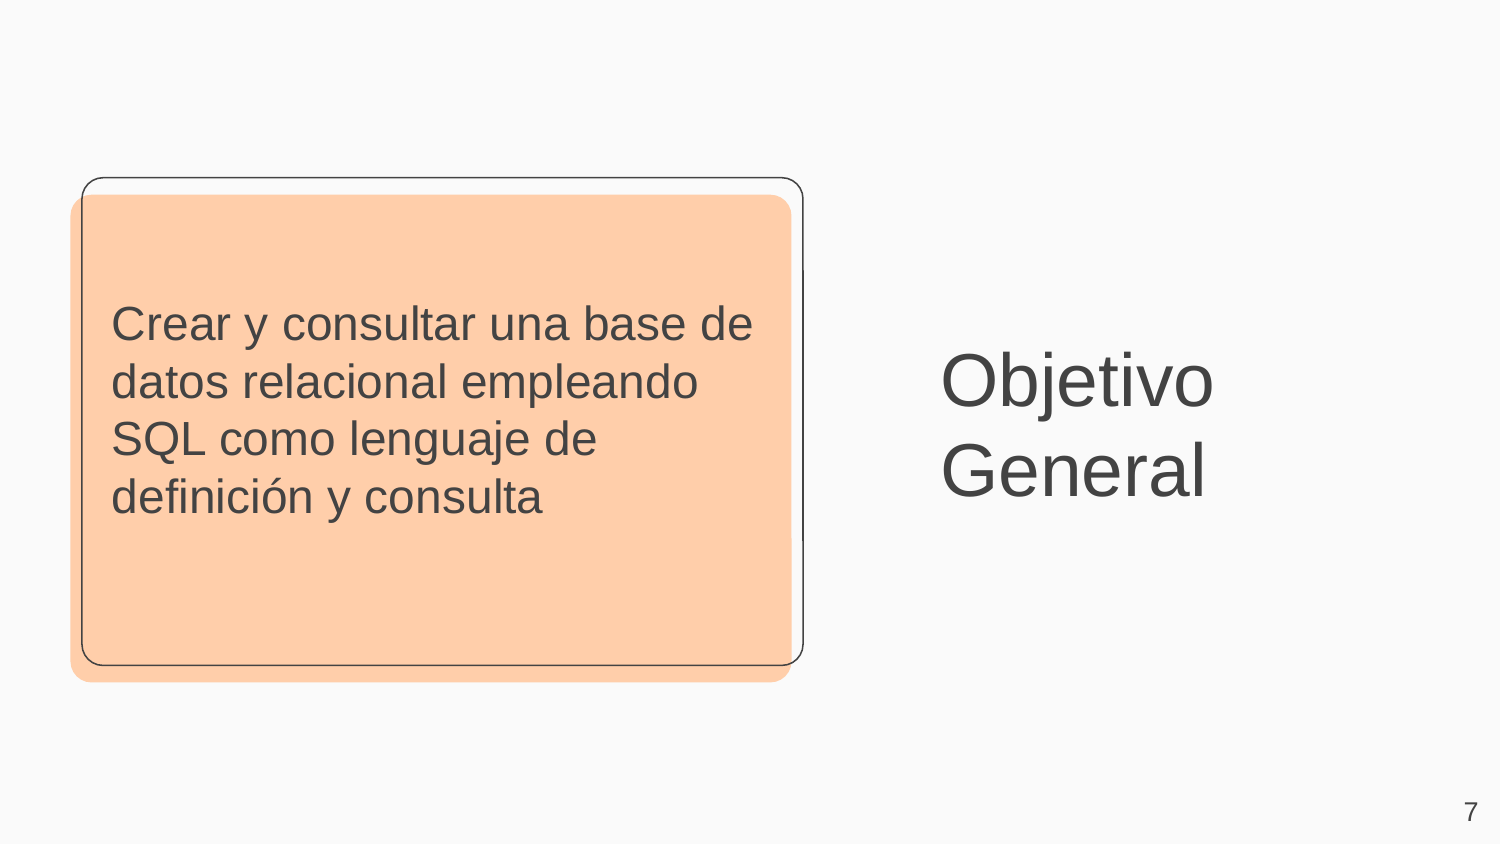

# Objetivo General
Crear y consultar una base de datos relacional empleando SQL como lenguaje de definición y consulta

7